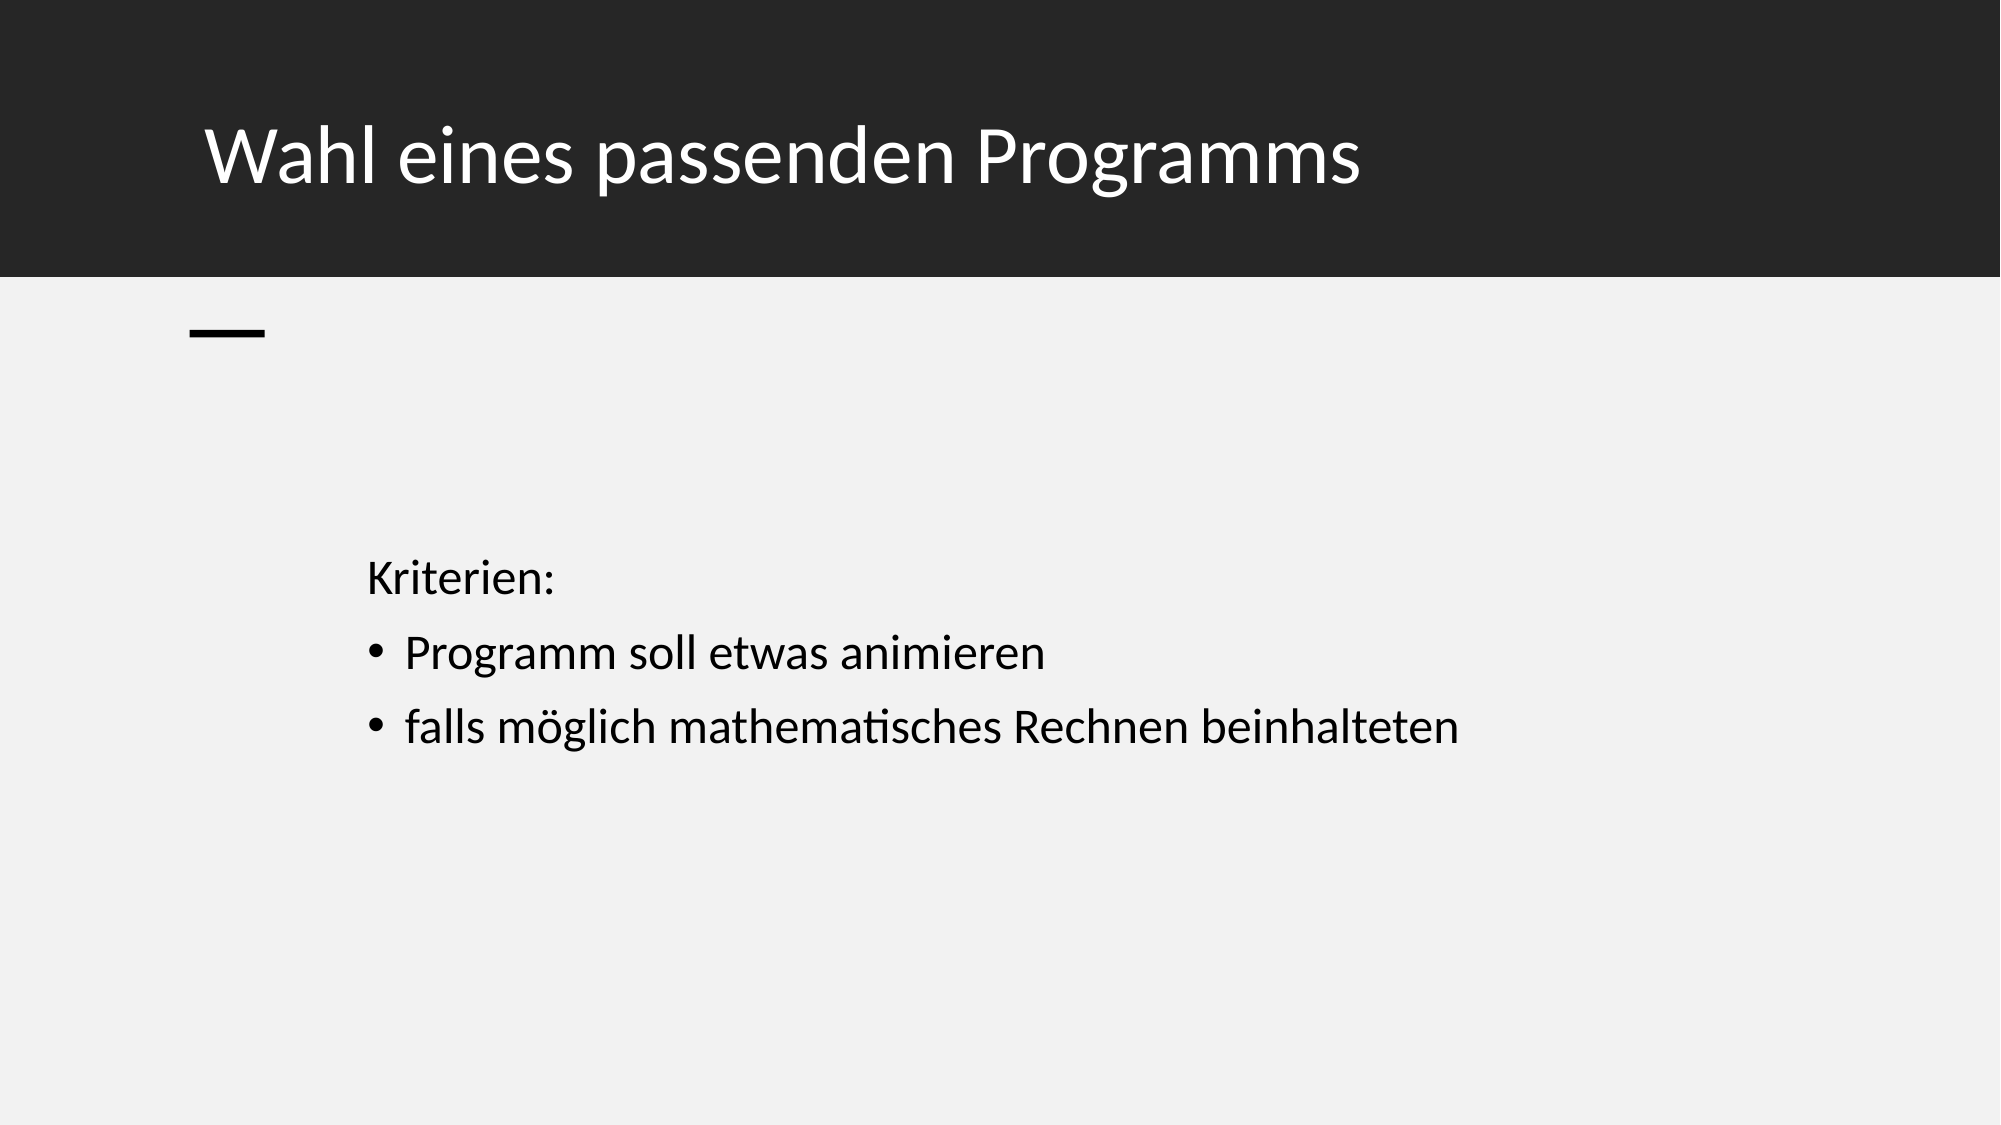

# Wahl eines passenden Programms

Kriterien:
Programm soll etwas animieren
falls möglich mathematisches Rechnen beinhalteten